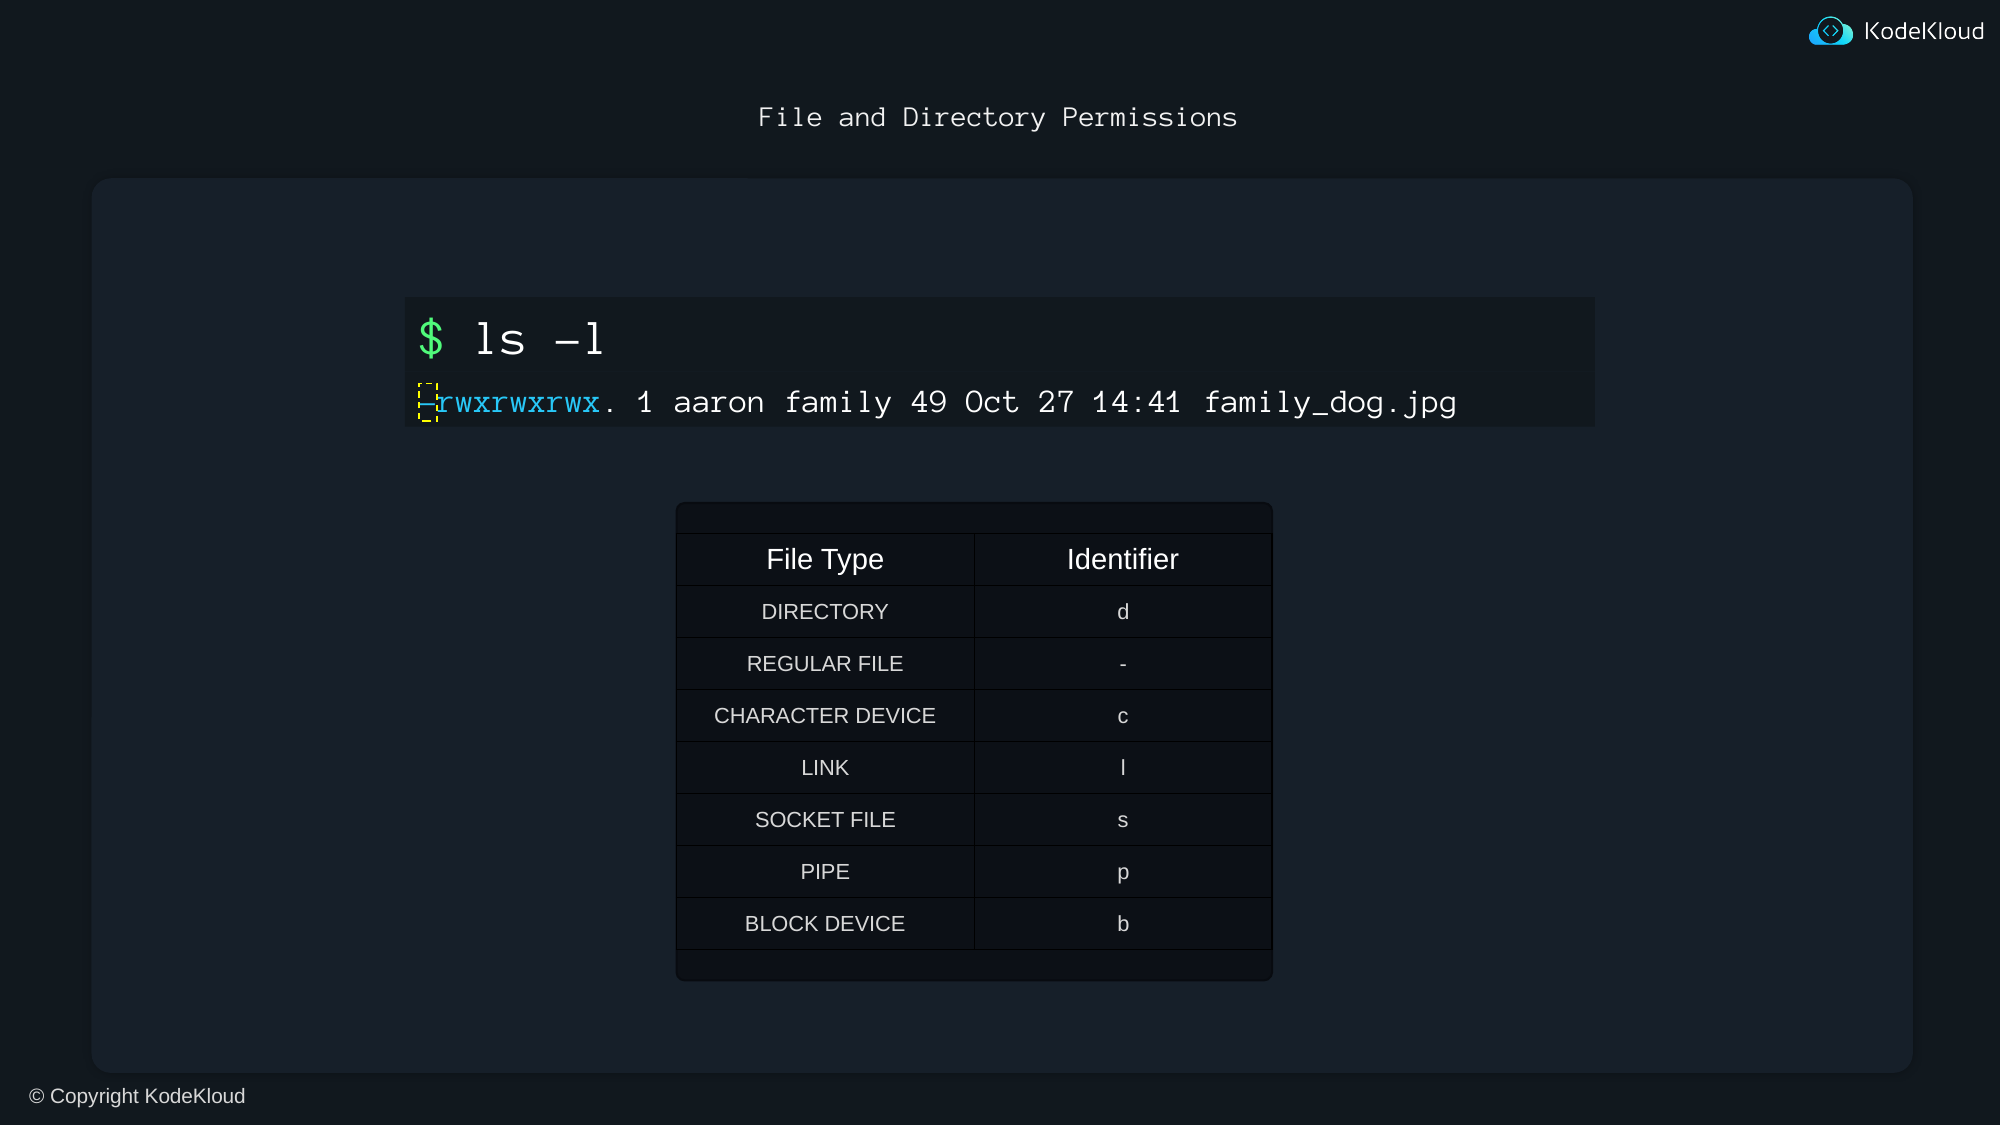

# File and Directory Permissions
$ ls -l
-rwxrwxrwx. 1 aaron family 49 Oct 27 14:41 family_dog.jpg

| File Type | Identifier |
| --- | --- |
| DIRECTORY | d |
| REGULAR FILE | - |
| CHARACTER DEVICE | c |
| LINK | l |
| SOCKET FILE | s |
| PIPE | p |
| BLOCK DEVICE | b |